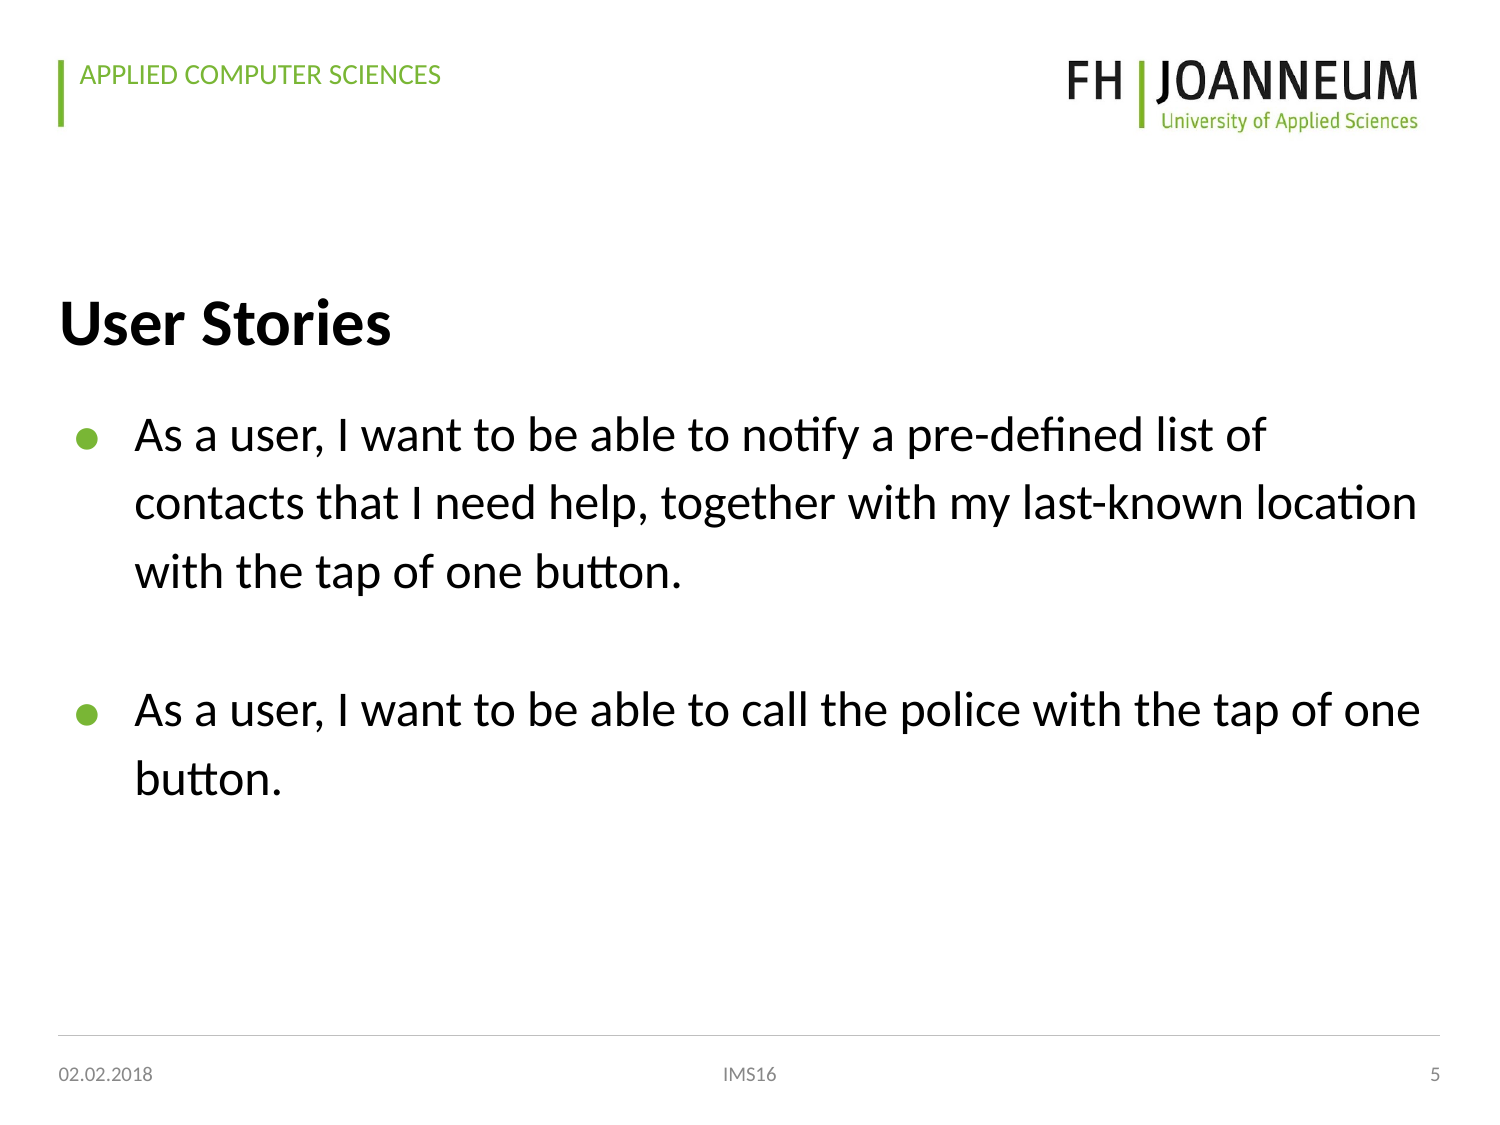

# User Stories
As a user, I want to be able to notify a pre-defined list of contacts that I need help, together with my last-known location with the tap of one button.

As a user, I want to be able to call the police with the tap of one button.

02.02.2018
IMS16
5